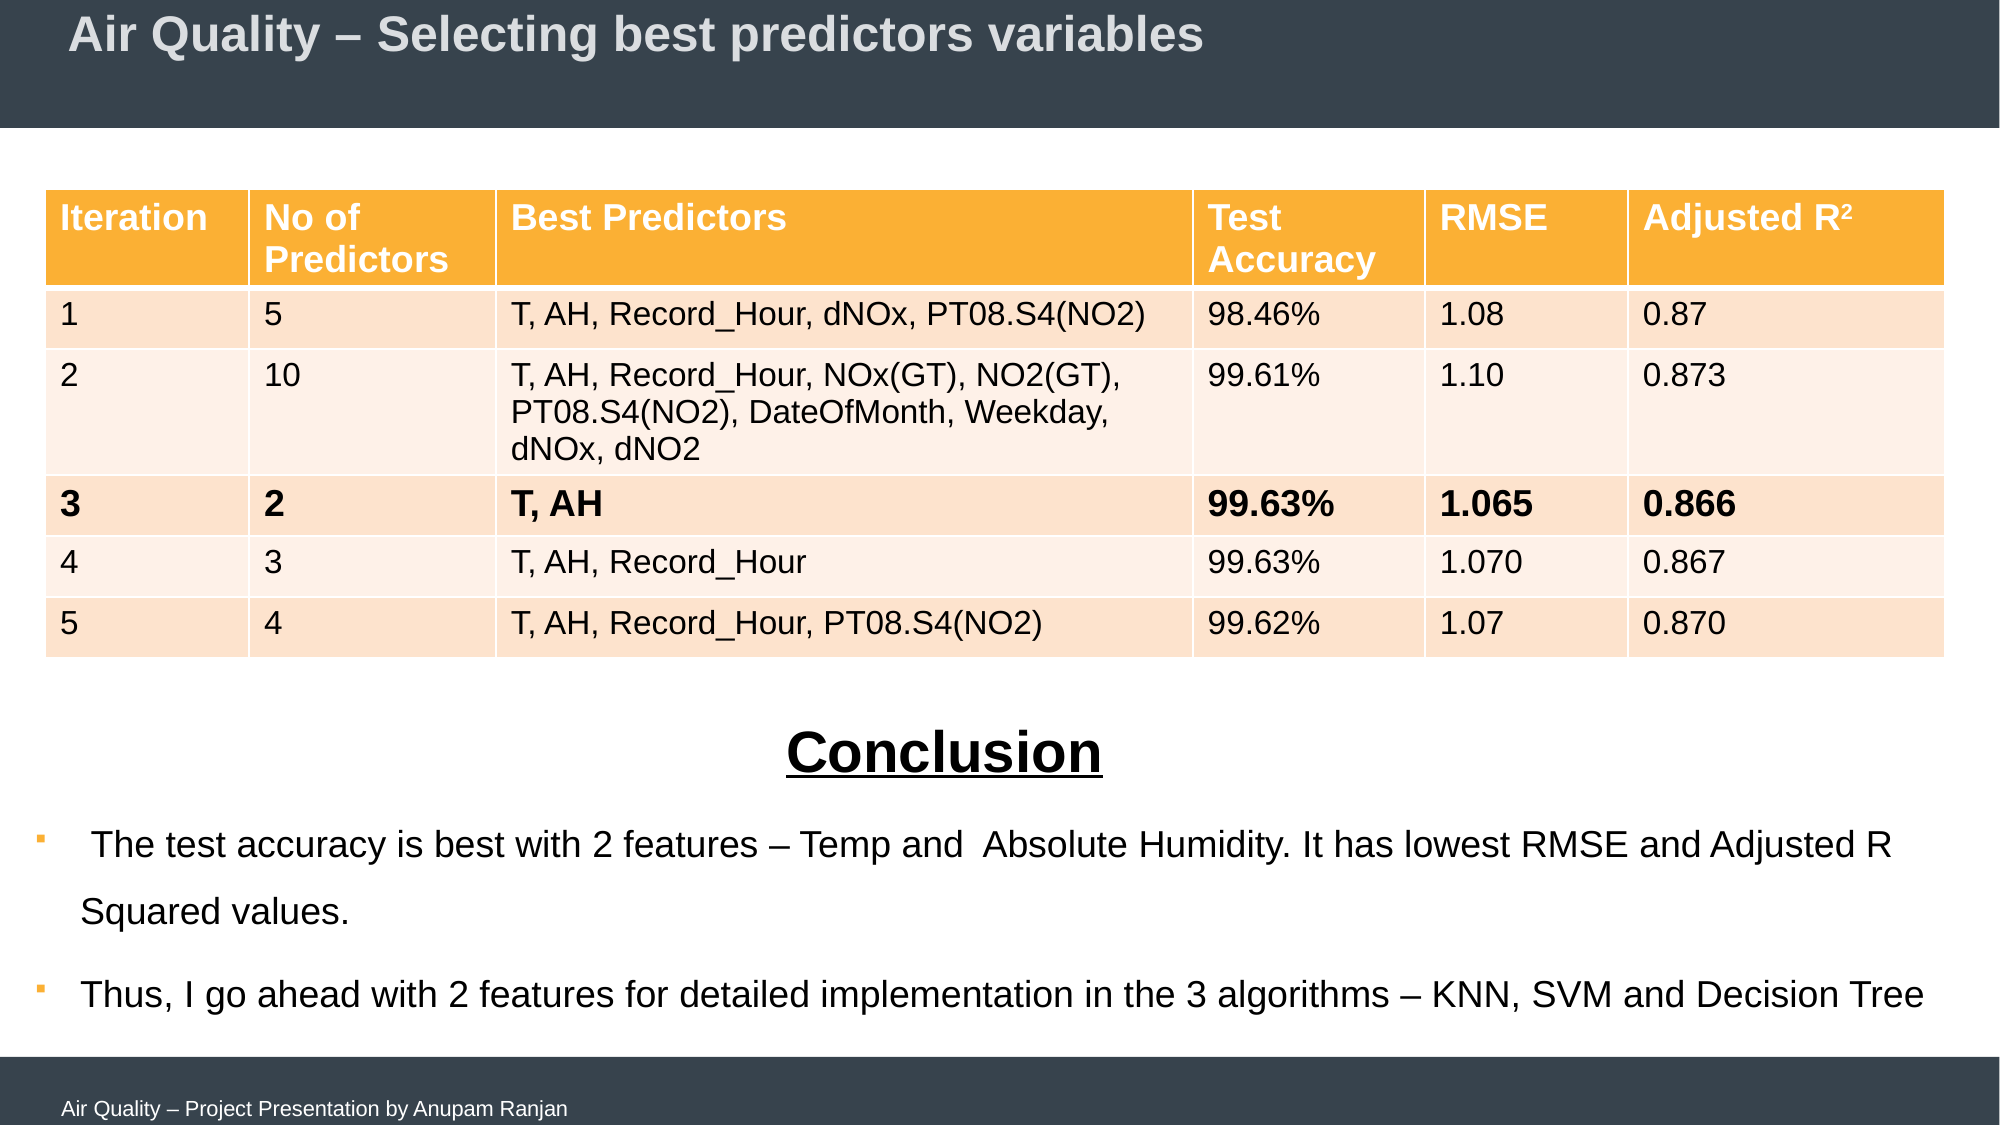

# Air Quality – Selecting best predictors variables
| Iteration | No of Predictors | Best Predictors | Test Accuracy | RMSE | Adjusted R2 |
| --- | --- | --- | --- | --- | --- |
| 1 | 5 | T, AH, Record\_Hour, dNOx, PT08.S4(NO2) | 98.46% | 1.08 | 0.87 |
| 2 | 10 | T, AH, Record\_Hour, NOx(GT), NO2(GT), PT08.S4(NO2), DateOfMonth, Weekday, dNOx, dNO2 | 99.61% | 1.10 | 0.873 |
| 3 | 2 | T, AH | 99.63% | 1.065 | 0.866 |
| 4 | 3 | T, AH, Record\_Hour | 99.63% | 1.070 | 0.867 |
| 5 | 4 | T, AH, Record\_Hour, PT08.S4(NO2) | 99.62% | 1.07 | 0.870 |
Conclusion
 The test accuracy is best with 2 features – Temp and  Absolute Humidity. It has lowest RMSE and Adjusted R Squared values.
Thus, I go ahead with 2 features for detailed implementation in the 3 algorithms – KNN, SVM and Decision Tree
Air Quality – Project Presentation by Anupam Ranjan